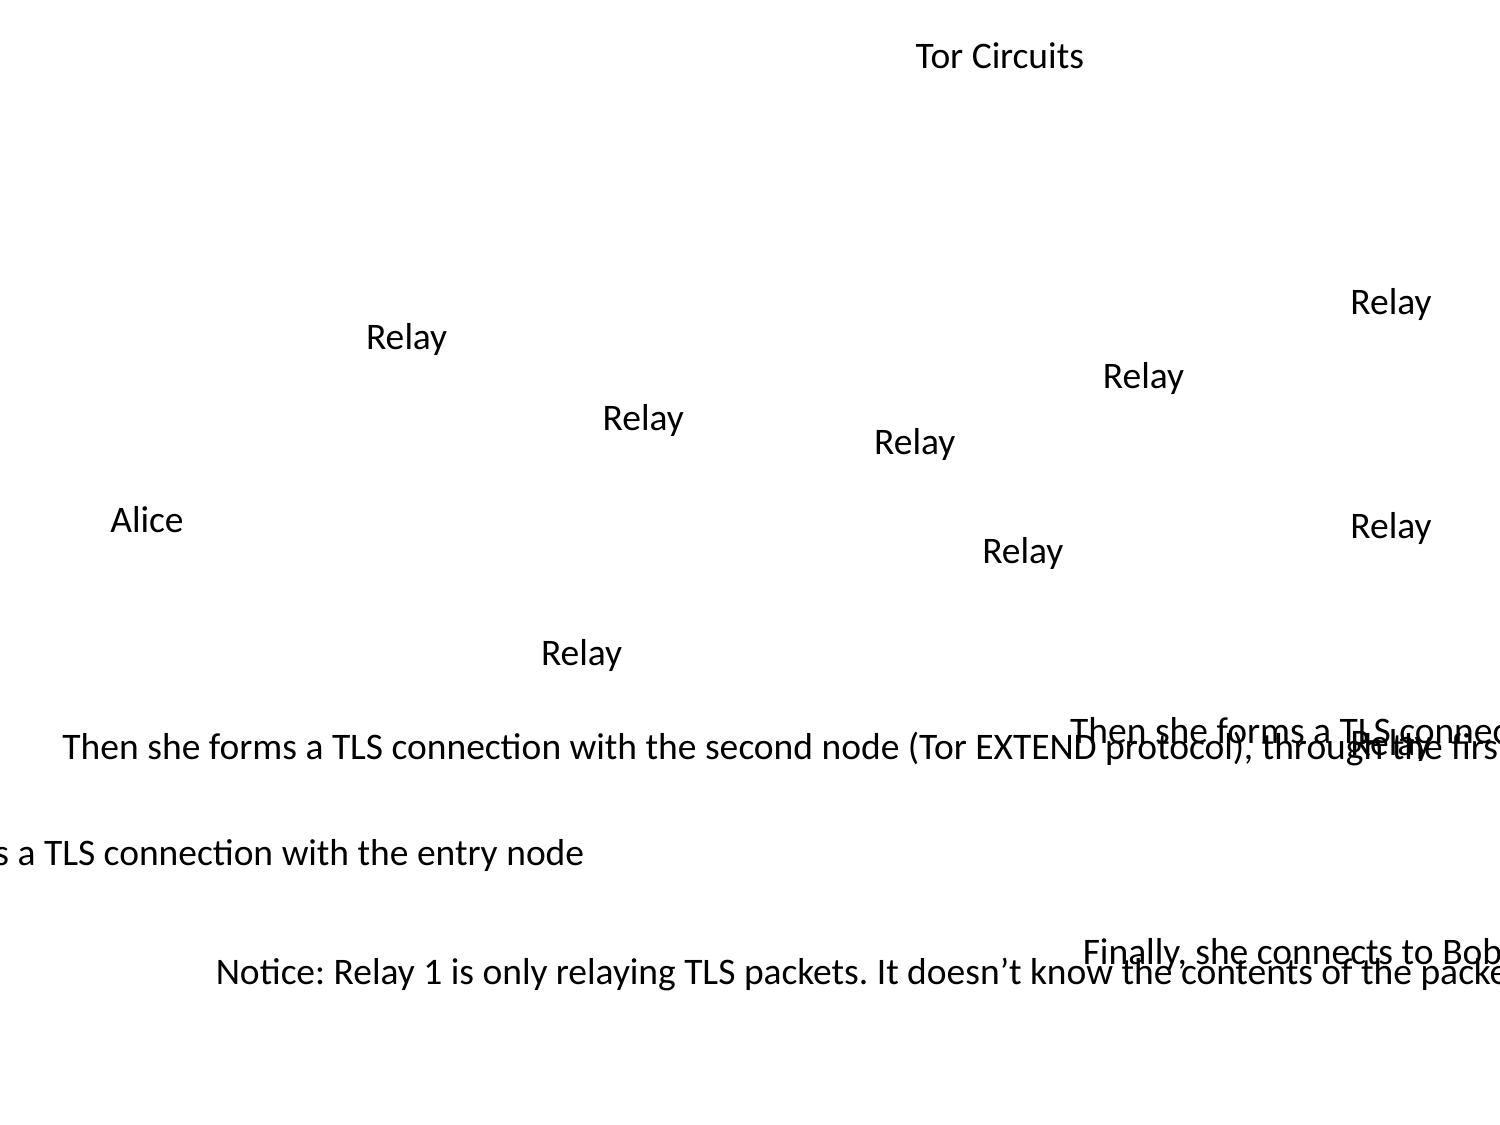

Tor Circuits
Relay
Relay
Relay
Relay
Relay
Bob
Alice
Relay
Relay

Relay
Then she forms a TLS connection with the exit node (3rd relay), through the second node
Relay
Then she forms a TLS connection with the second node (Tor EXTEND protocol), through the first node
Alice forms a TLS connection with the entry node
Finally, she connects to Bob (optionally forming a TLS connection with Bob)
Notice: Relay 1 is only relaying TLS packets. It doesn’t know the contents of the packets!